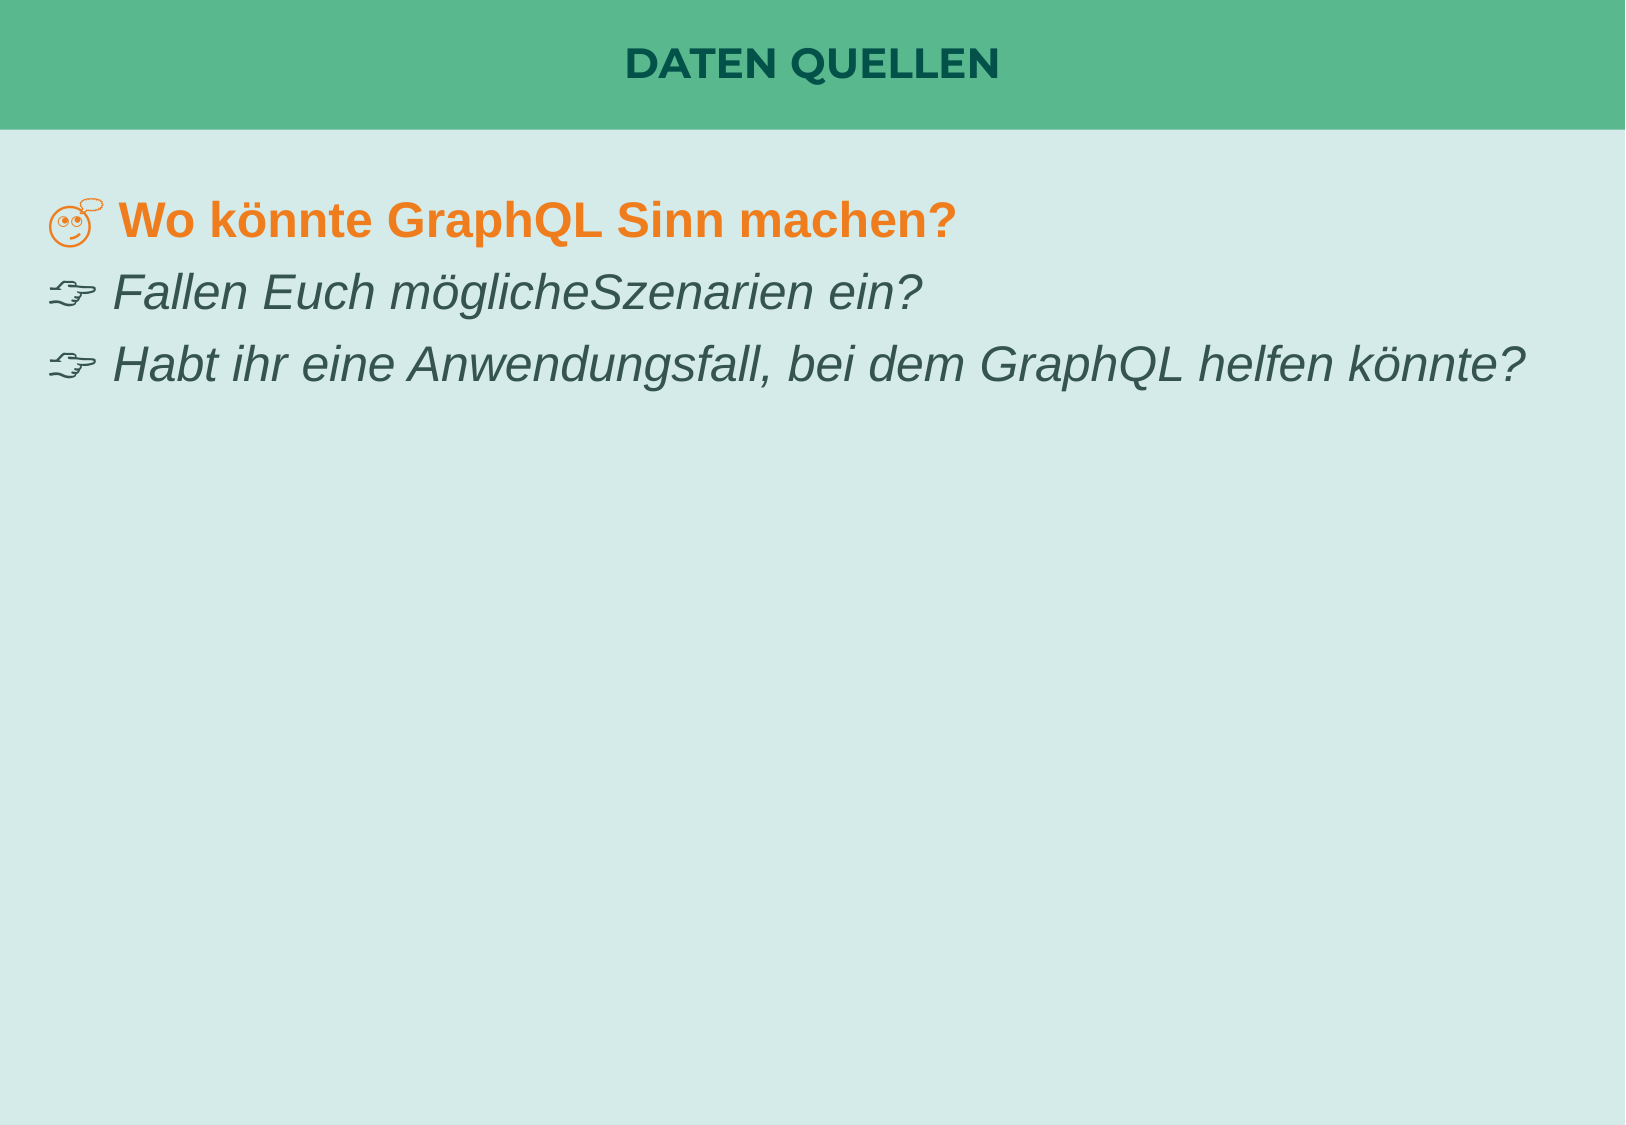

# Daten Quellen
🤔 Wo könnte GraphQL Sinn machen?
👉 Fallen Euch möglicheSzenarien ein?
👉 Habt ihr eine Anwendungsfall, bei dem GraphQL helfen könnte?